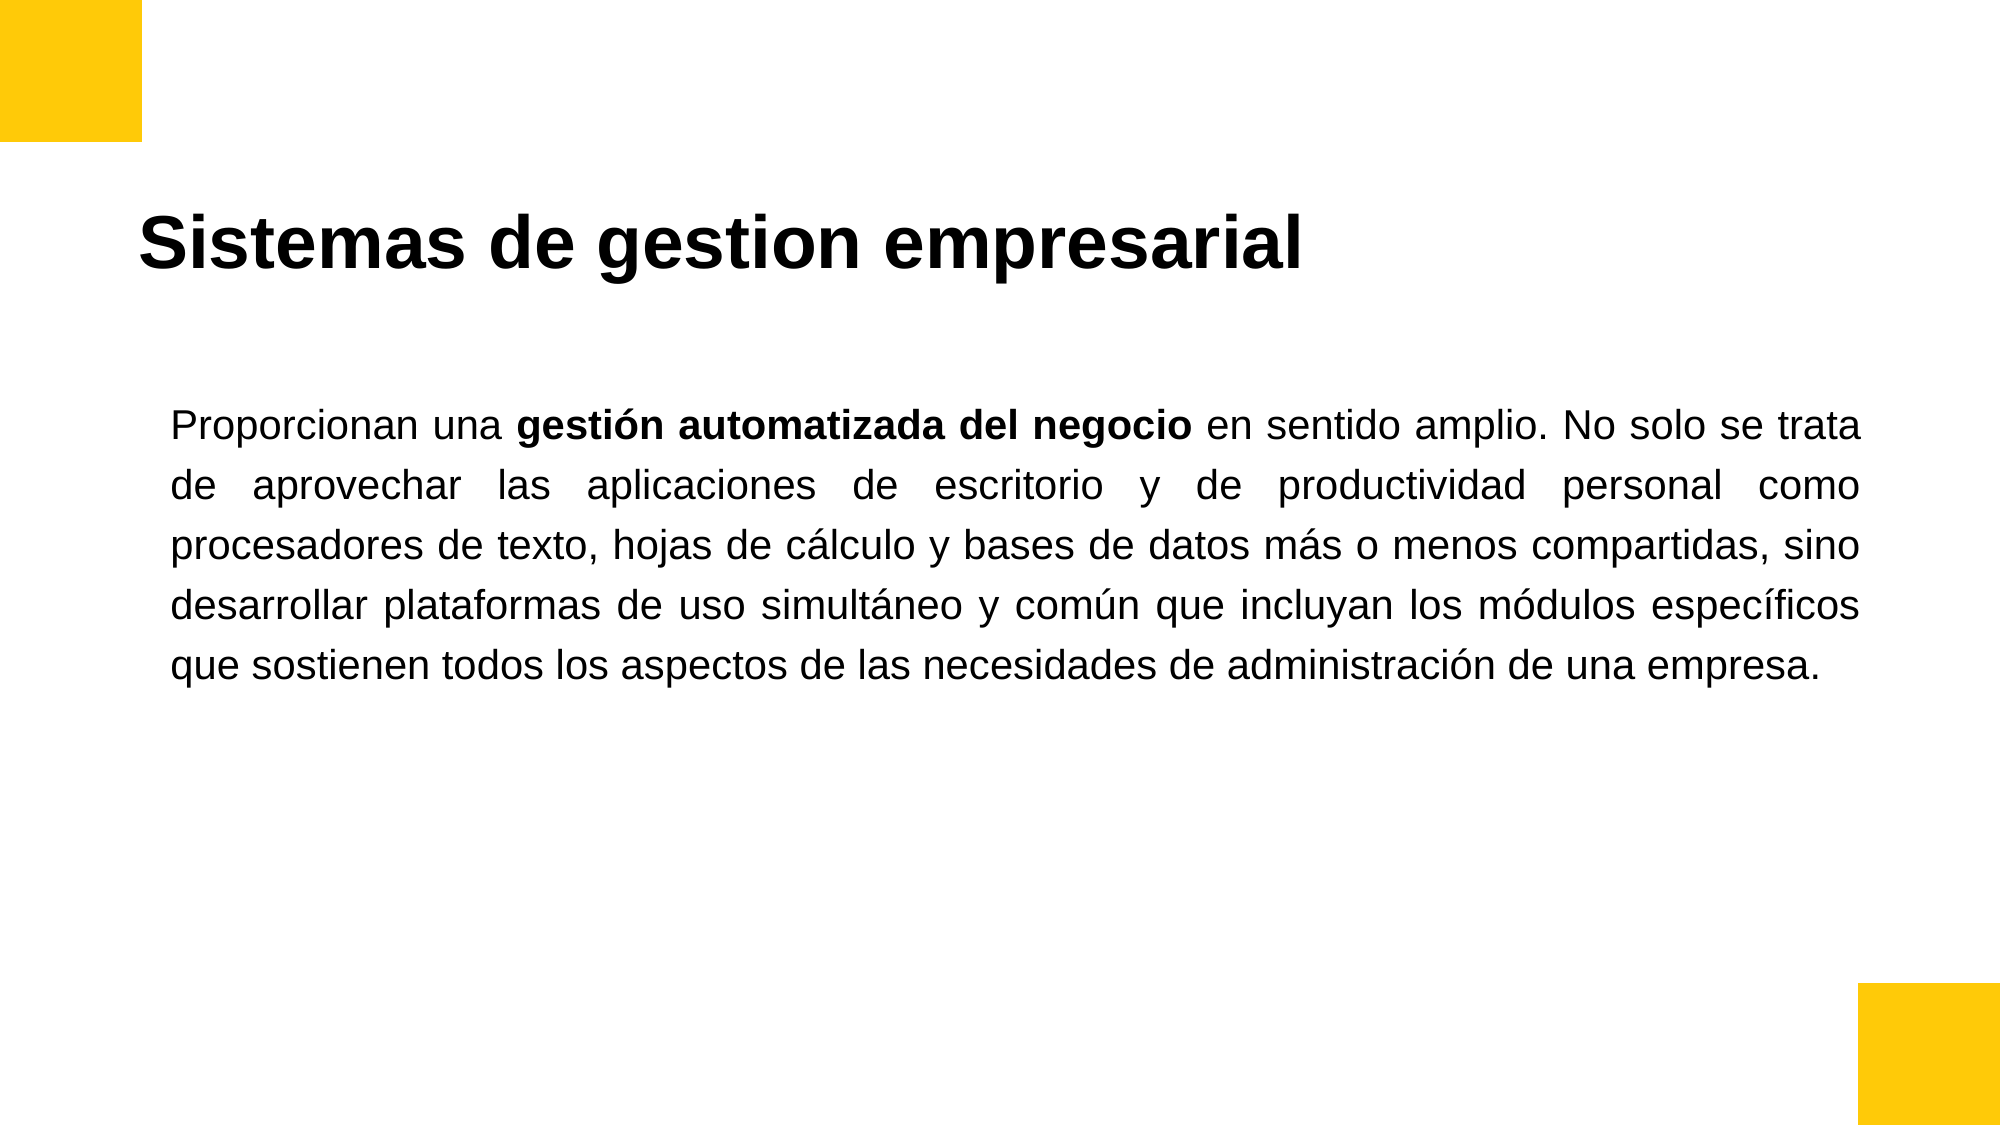

# Sistemas de gestion empresarial
Proporcionan una gestión automatizada del negocio en sentido amplio. No solo se trata de aprovechar las aplicaciones de escritorio y de productividad personal como procesadores de texto, hojas de cálculo y bases de datos más o menos compartidas, sino desarrollar plataformas de uso simultáneo y común que incluyan los módulos específicos que sostienen todos los aspectos de las necesidades de administración de una empresa.